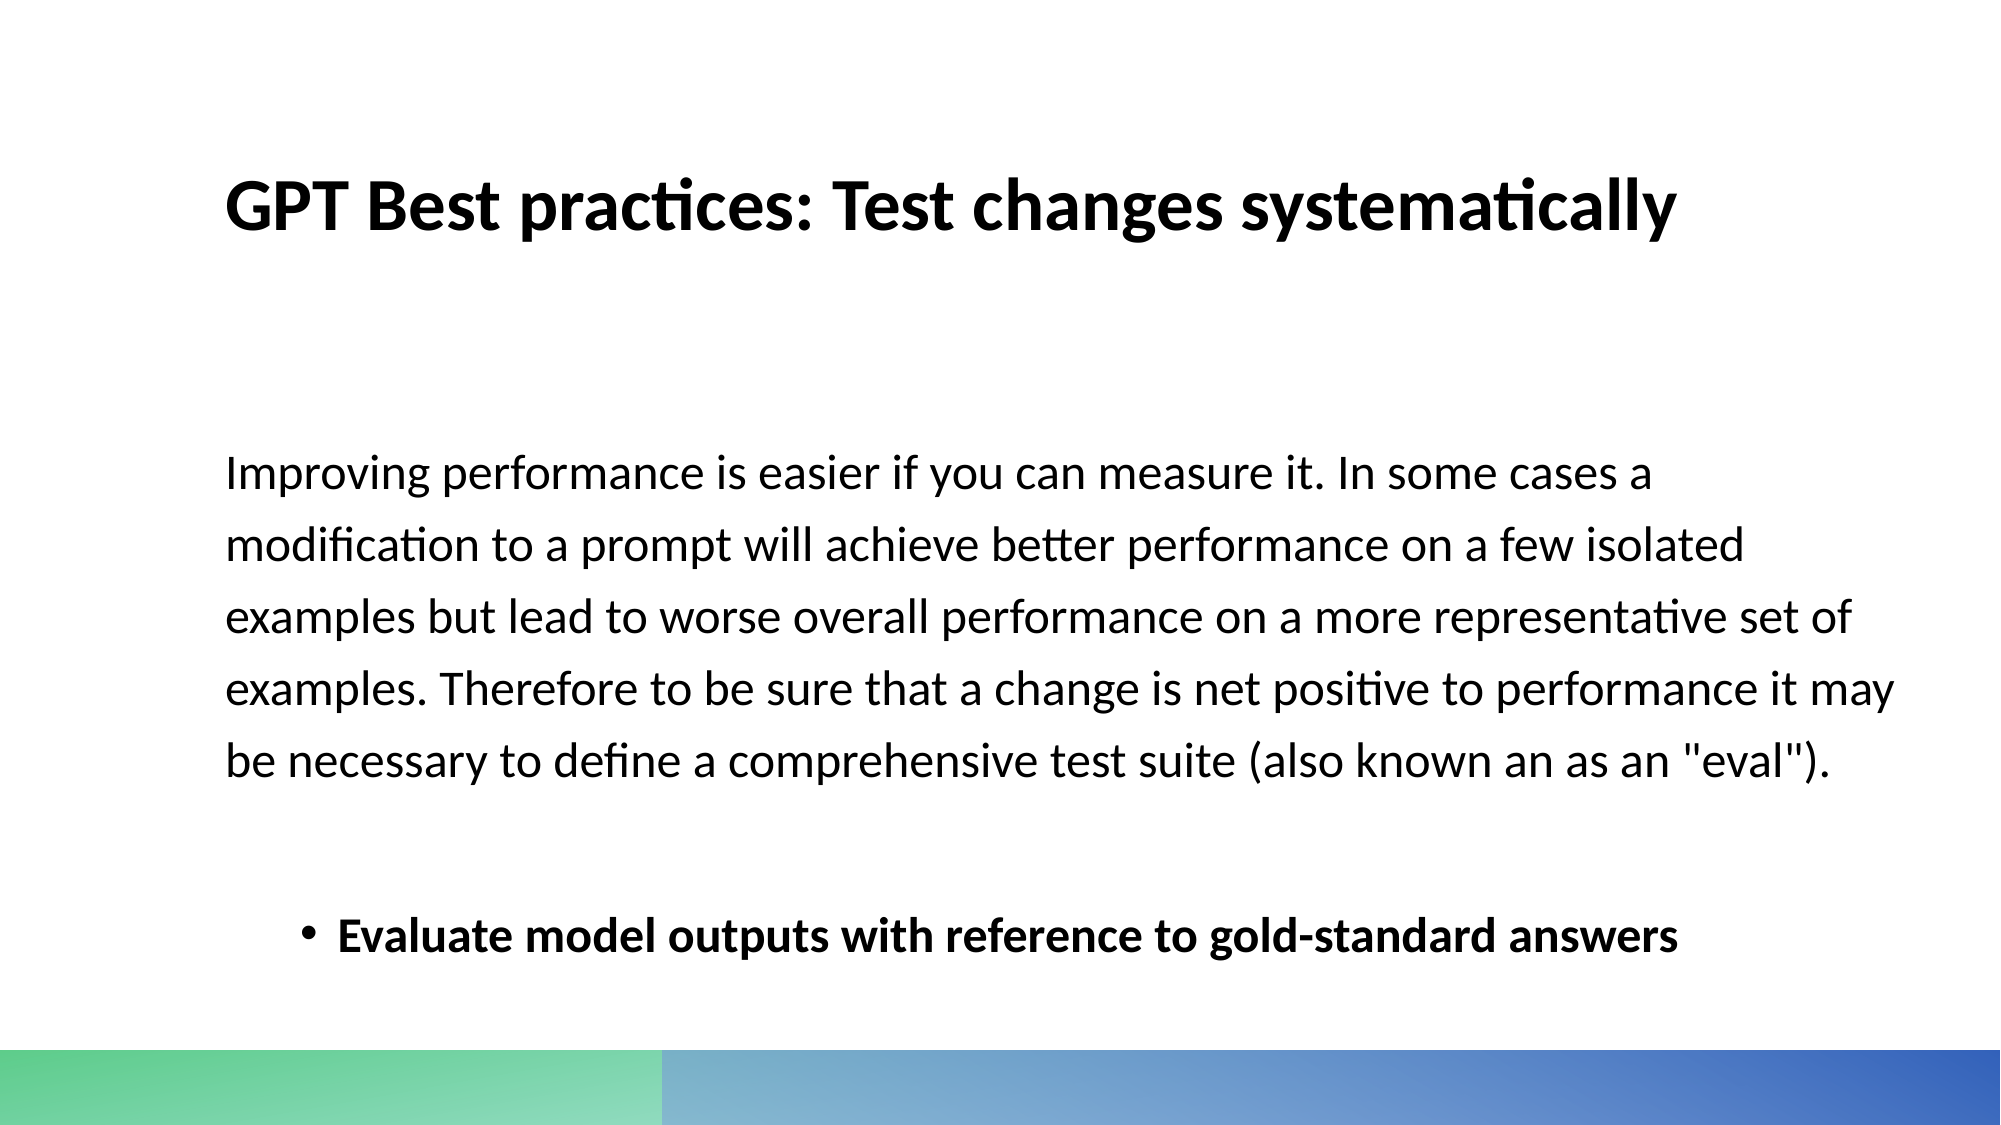

# GPT Best practices: Test changes systematically

Improving performance is easier if you can measure it. In some cases a modification to a prompt will achieve better performance on a few isolated examples but lead to worse overall performance on a more representative set of examples. Therefore to be sure that a change is net positive to performance it may be necessary to define a comprehensive test suite (also known an as an "eval").

Evaluate model outputs with reference to gold-standard answers